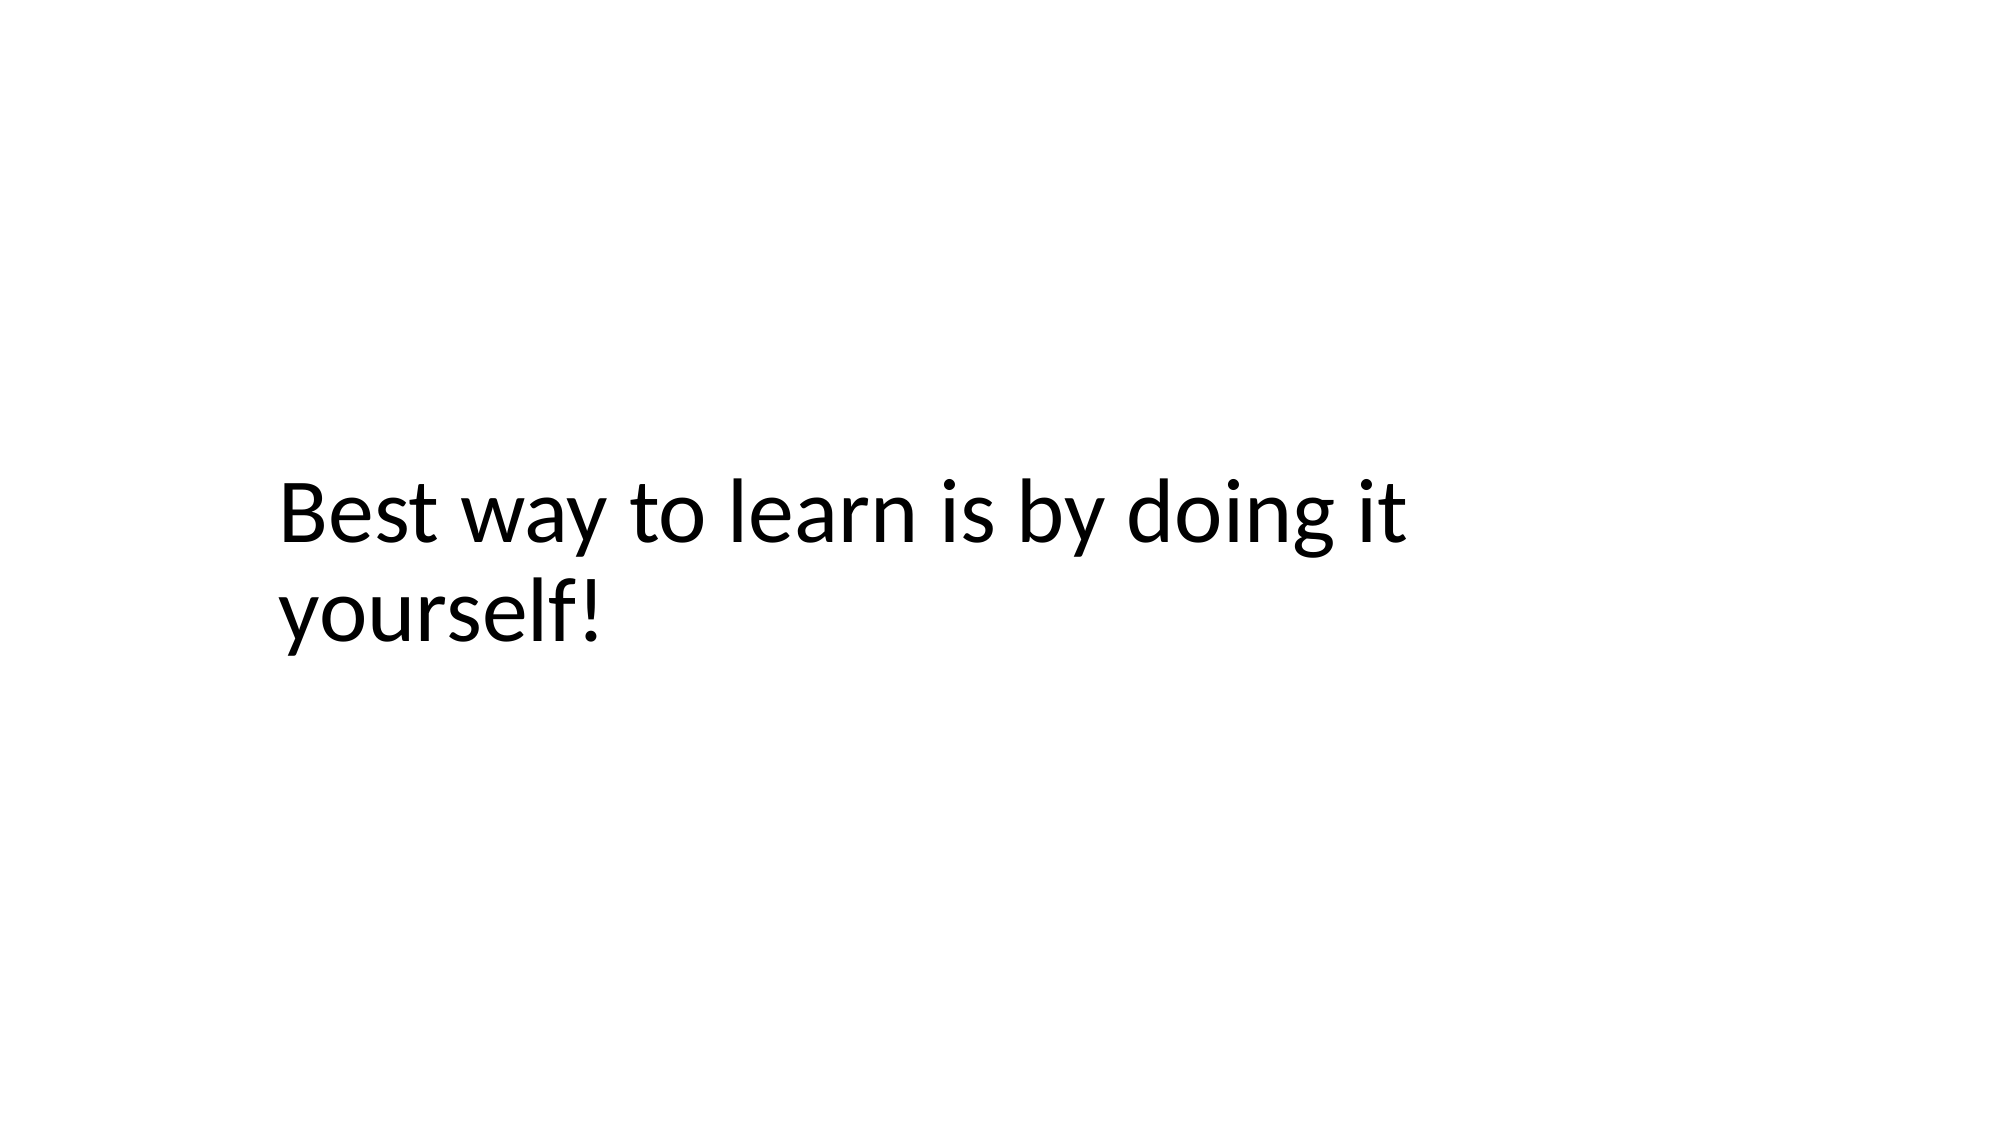

# Best way to learn is by doing it yourself!